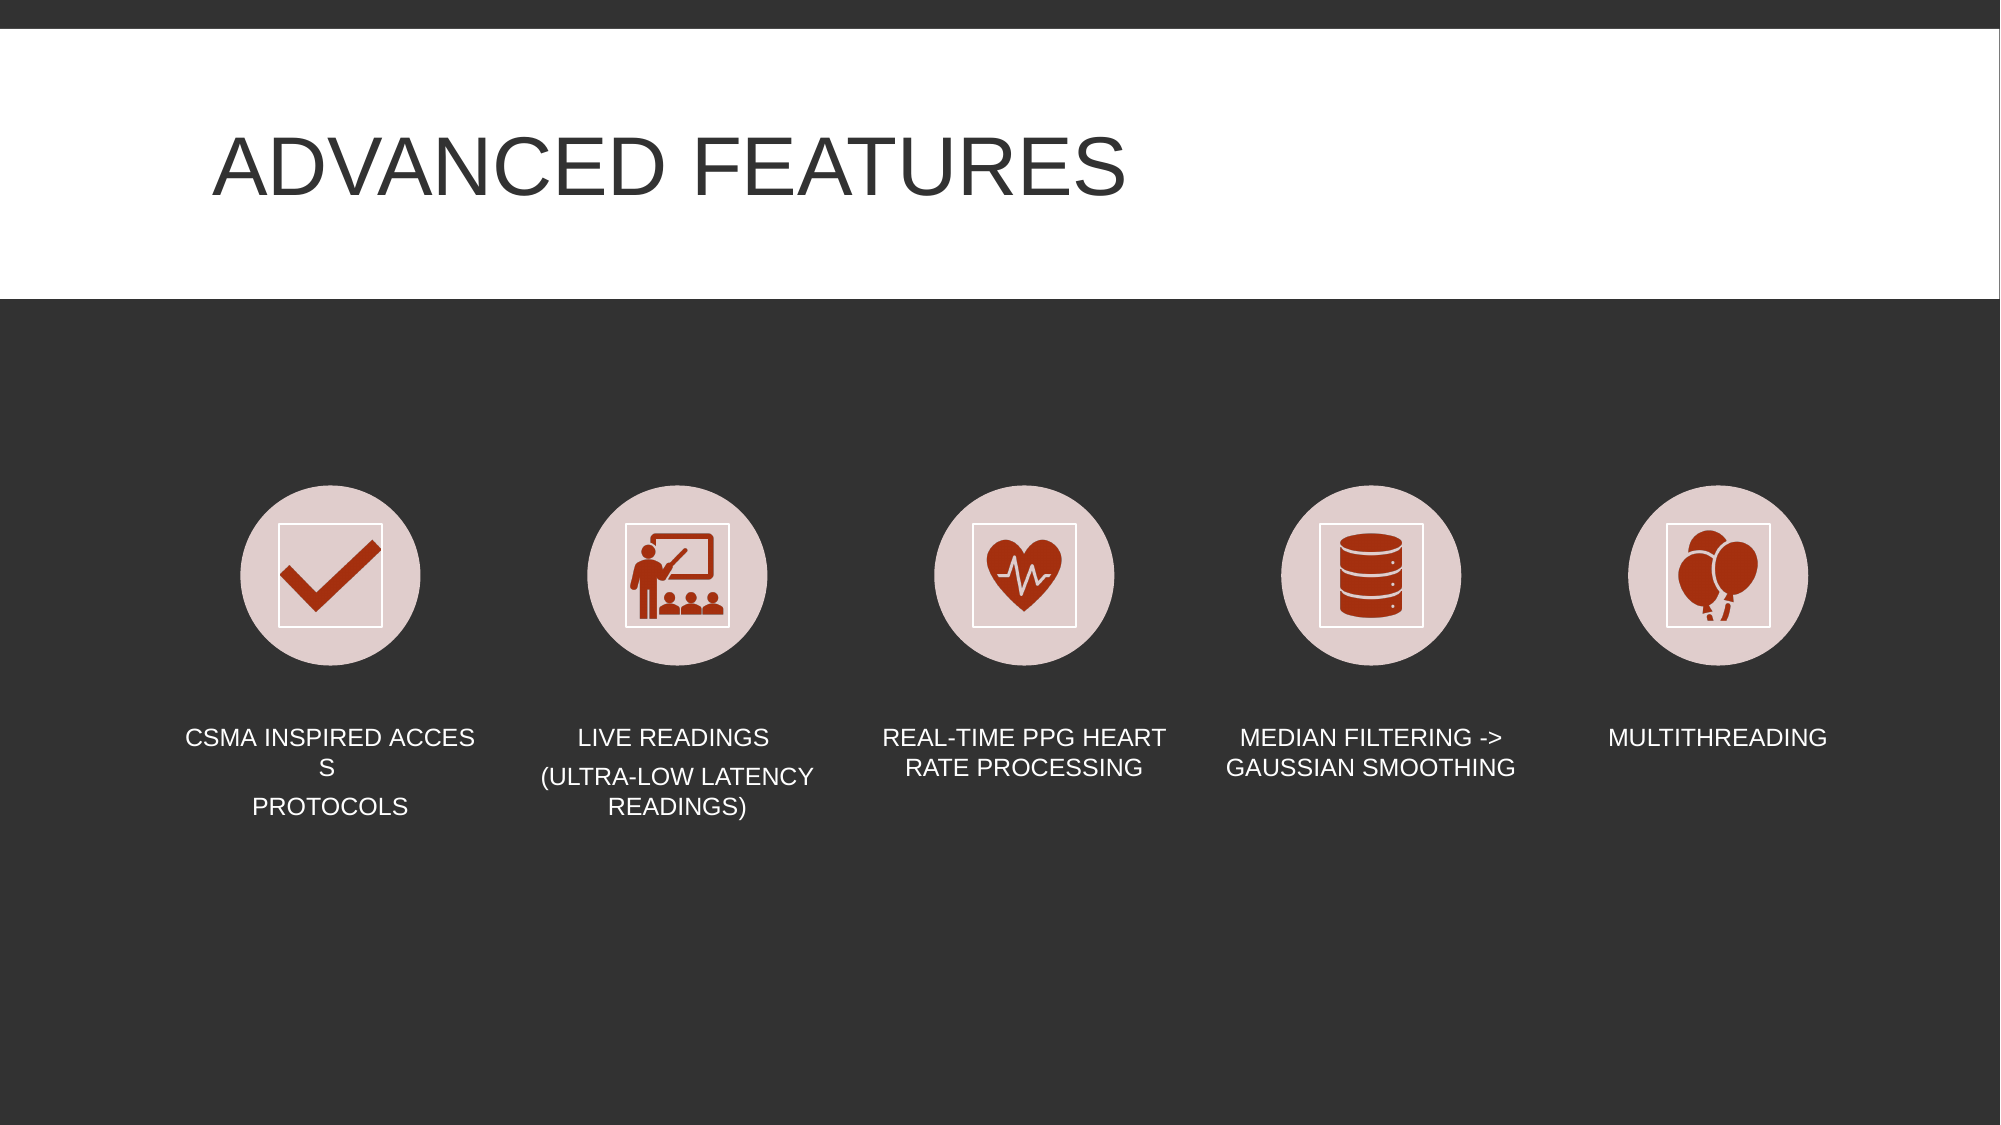

# Advanced features
CSMA inspired access
protocols
Live Readings
(Ultra-low latency readings)
Real-time PPG heart rate processing
Median filtering -> Gaussian Smoothing
Multithreading